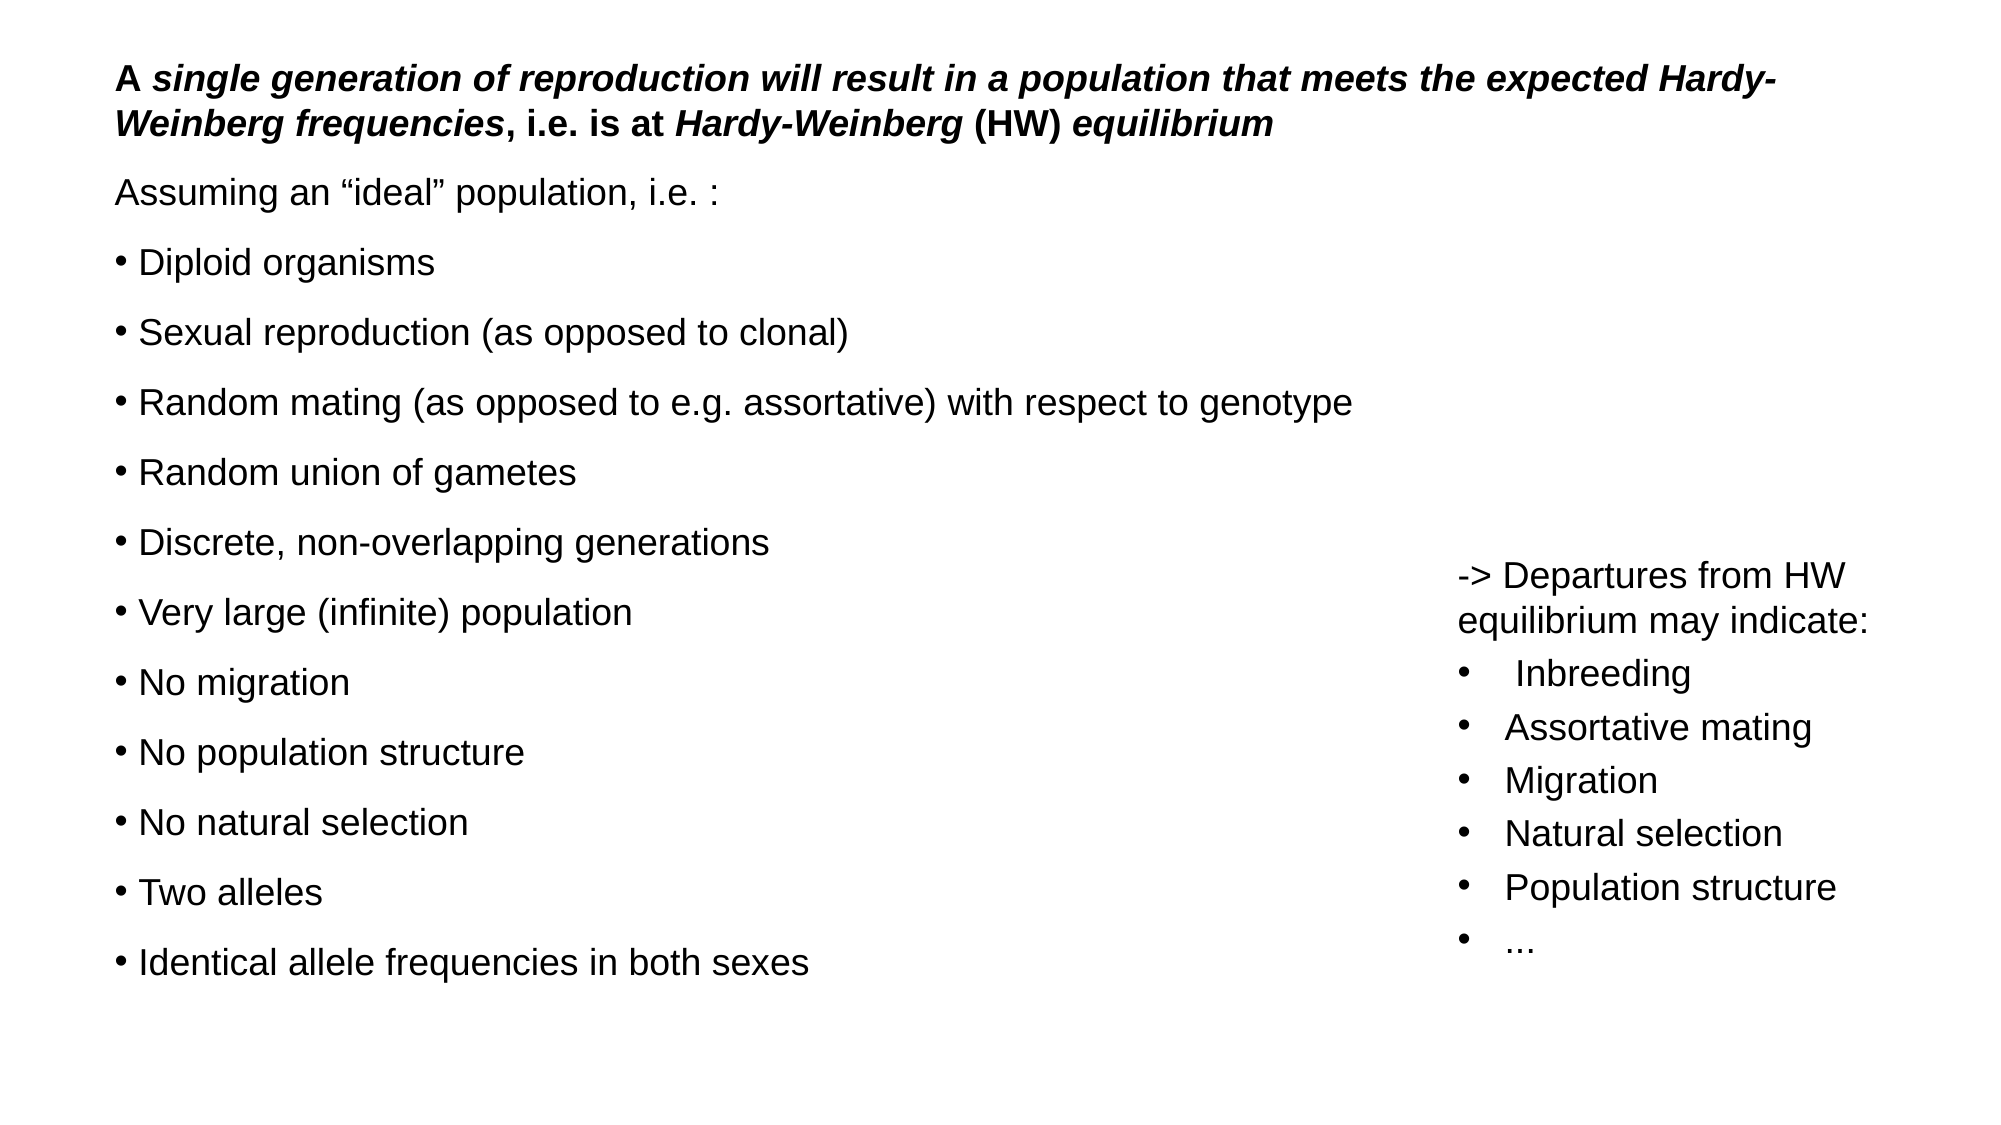

A single generation of reproduction will result in a population that meets the expected Hardy-Weinberg frequencies, i.e. is at Hardy-Weinberg (HW) equilibrium
Assuming an “ideal” population, i.e. :
 Diploid organisms
 Sexual reproduction (as opposed to clonal)
 Random mating (as opposed to e.g. assortative) with respect to genotype
 Random union of gametes
 Discrete, non-overlapping generations
 Very large (infinite) population
 No migration
 No population structure
 No natural selection
 Two alleles
 Identical allele frequencies in both sexes
-> Departures from HW equilibrium may indicate:
 Inbreeding
Assortative mating
Migration
Natural selection
Population structure
...